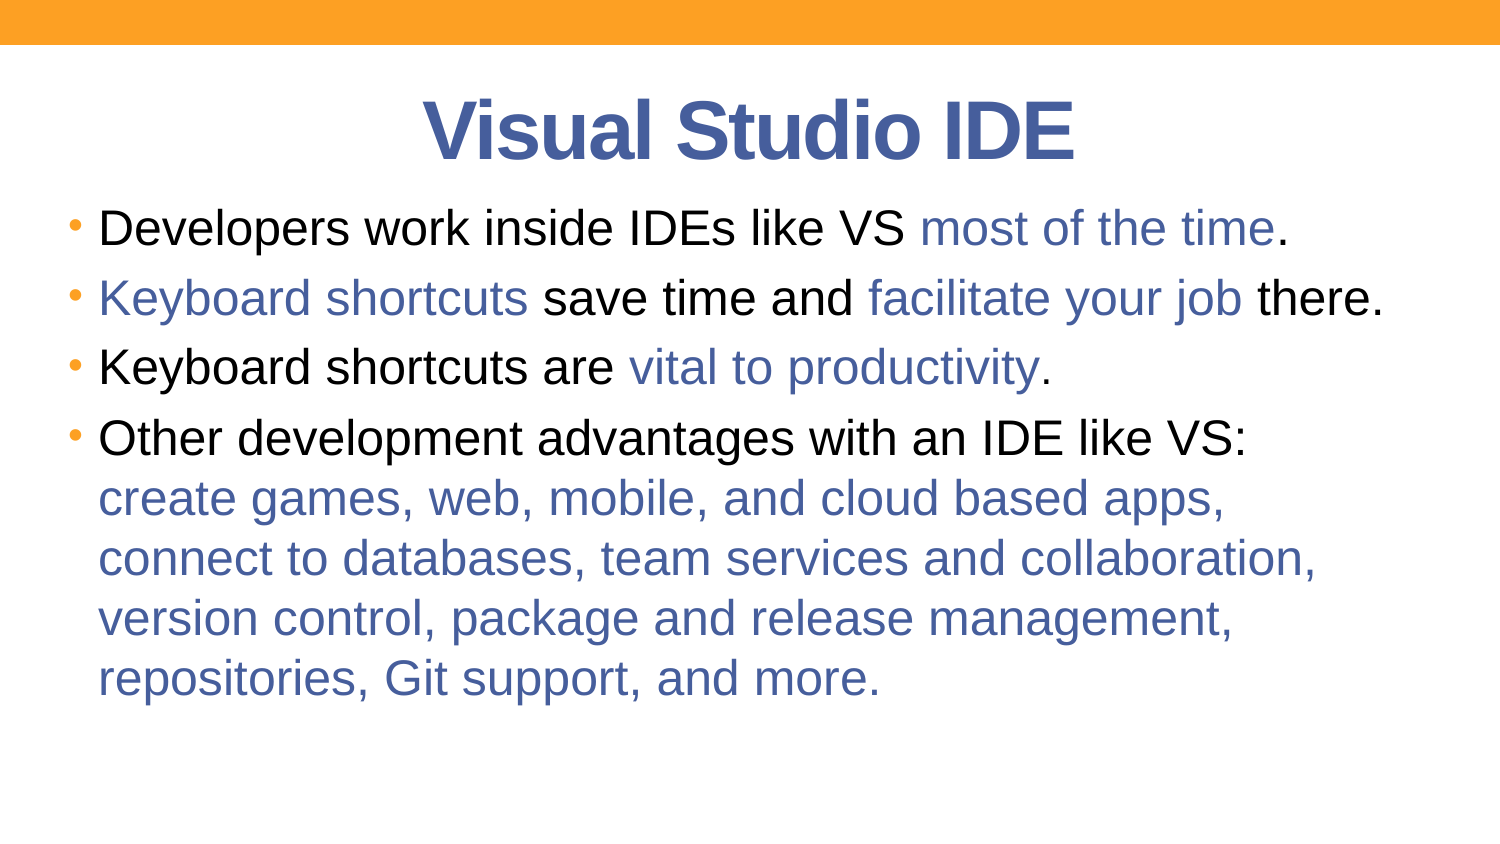

# Visual Studio IDE
Developers work inside IDEs like VS most of the time.
Keyboard shortcuts save time and facilitate your job there.
Keyboard shortcuts are vital to productivity.
Other development advantages with an IDE like VS:
create games, web, mobile, and cloud based apps,
connect to databases, team services and collaboration, version control, package and release management, repositories, Git support, and more.